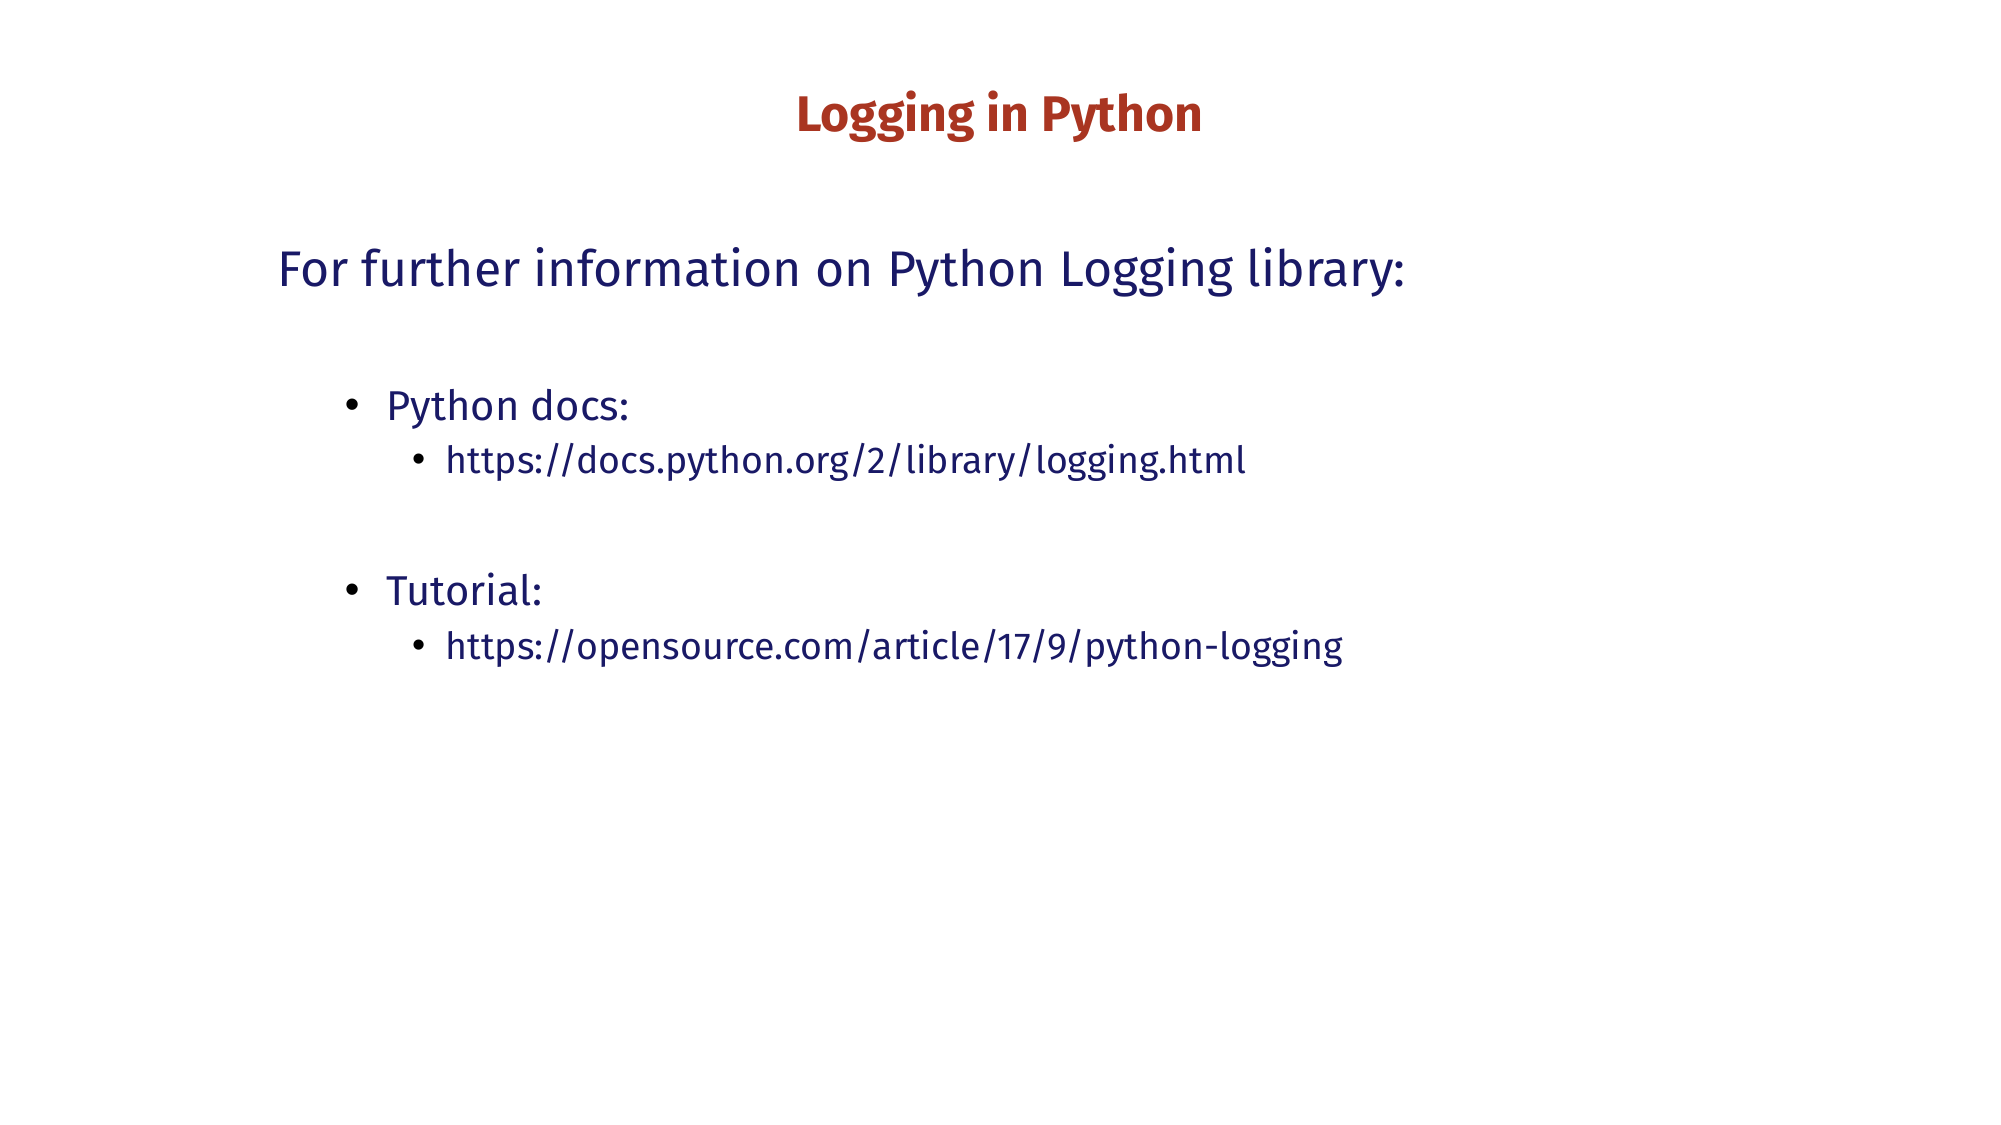

# Logging in Python
For further information on Python Logging library:

Python docs:
https://docs.python.org/2/library/logging.html

Tutorial:
https://opensource.com/article/17/9/python-logging